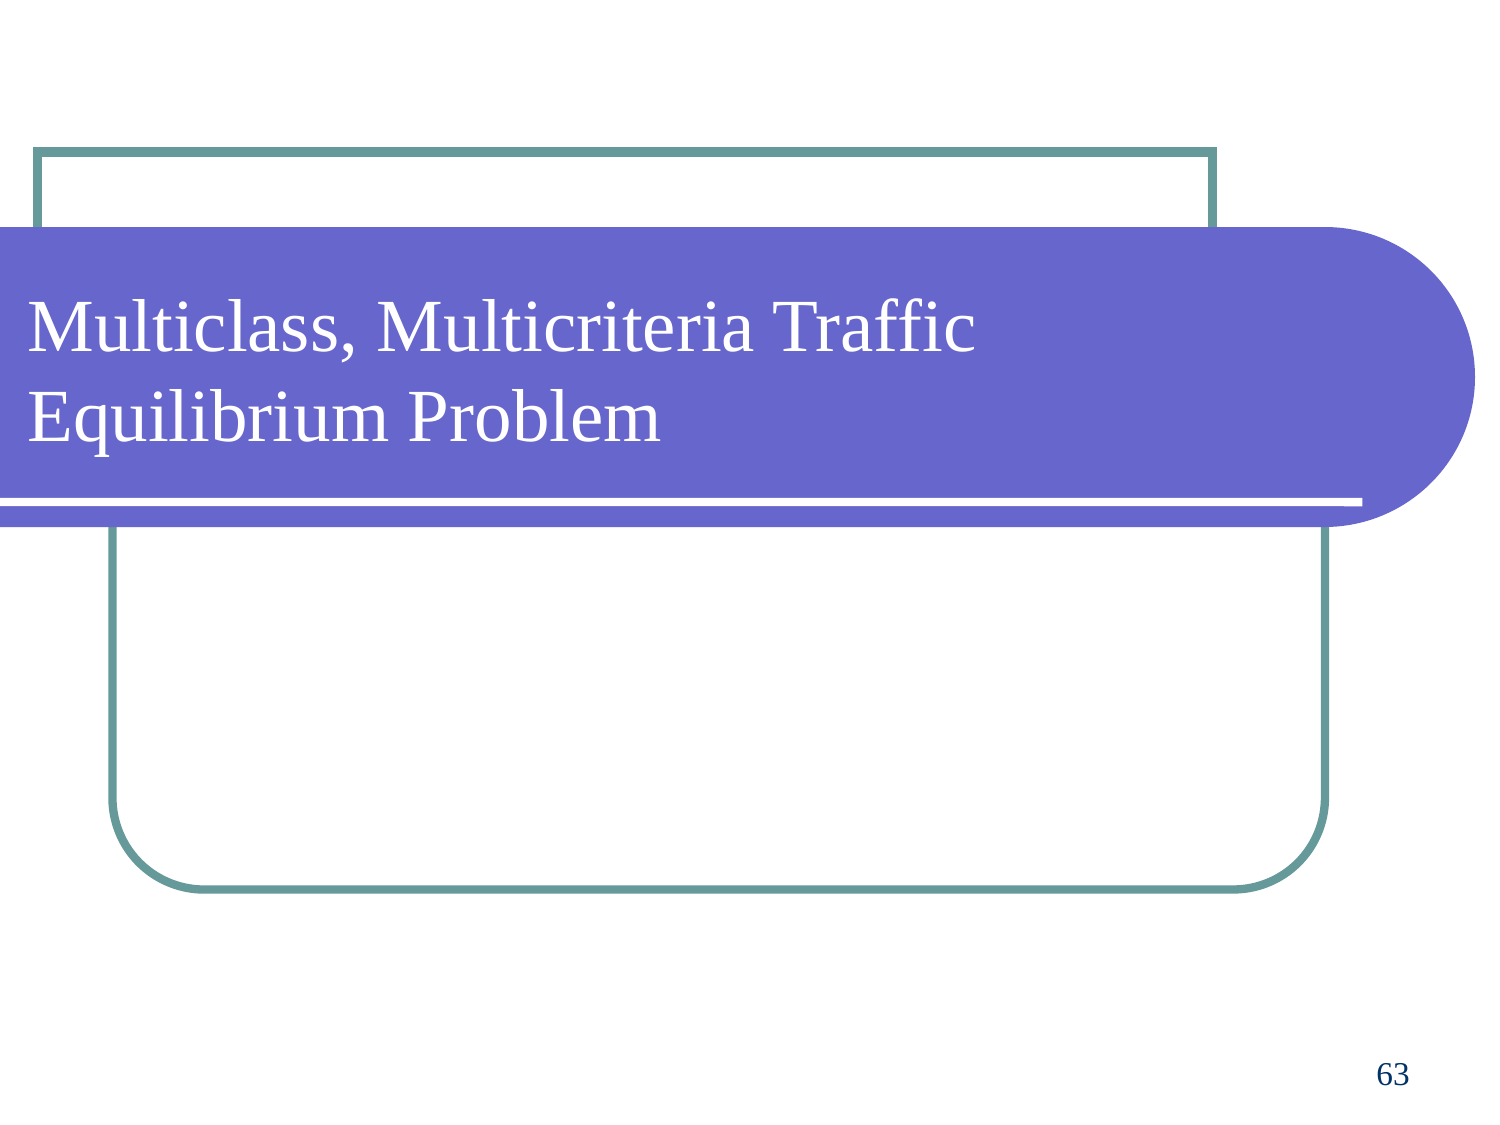

# Multiclass, Multicriteria Traffic Equilibrium Problem
63